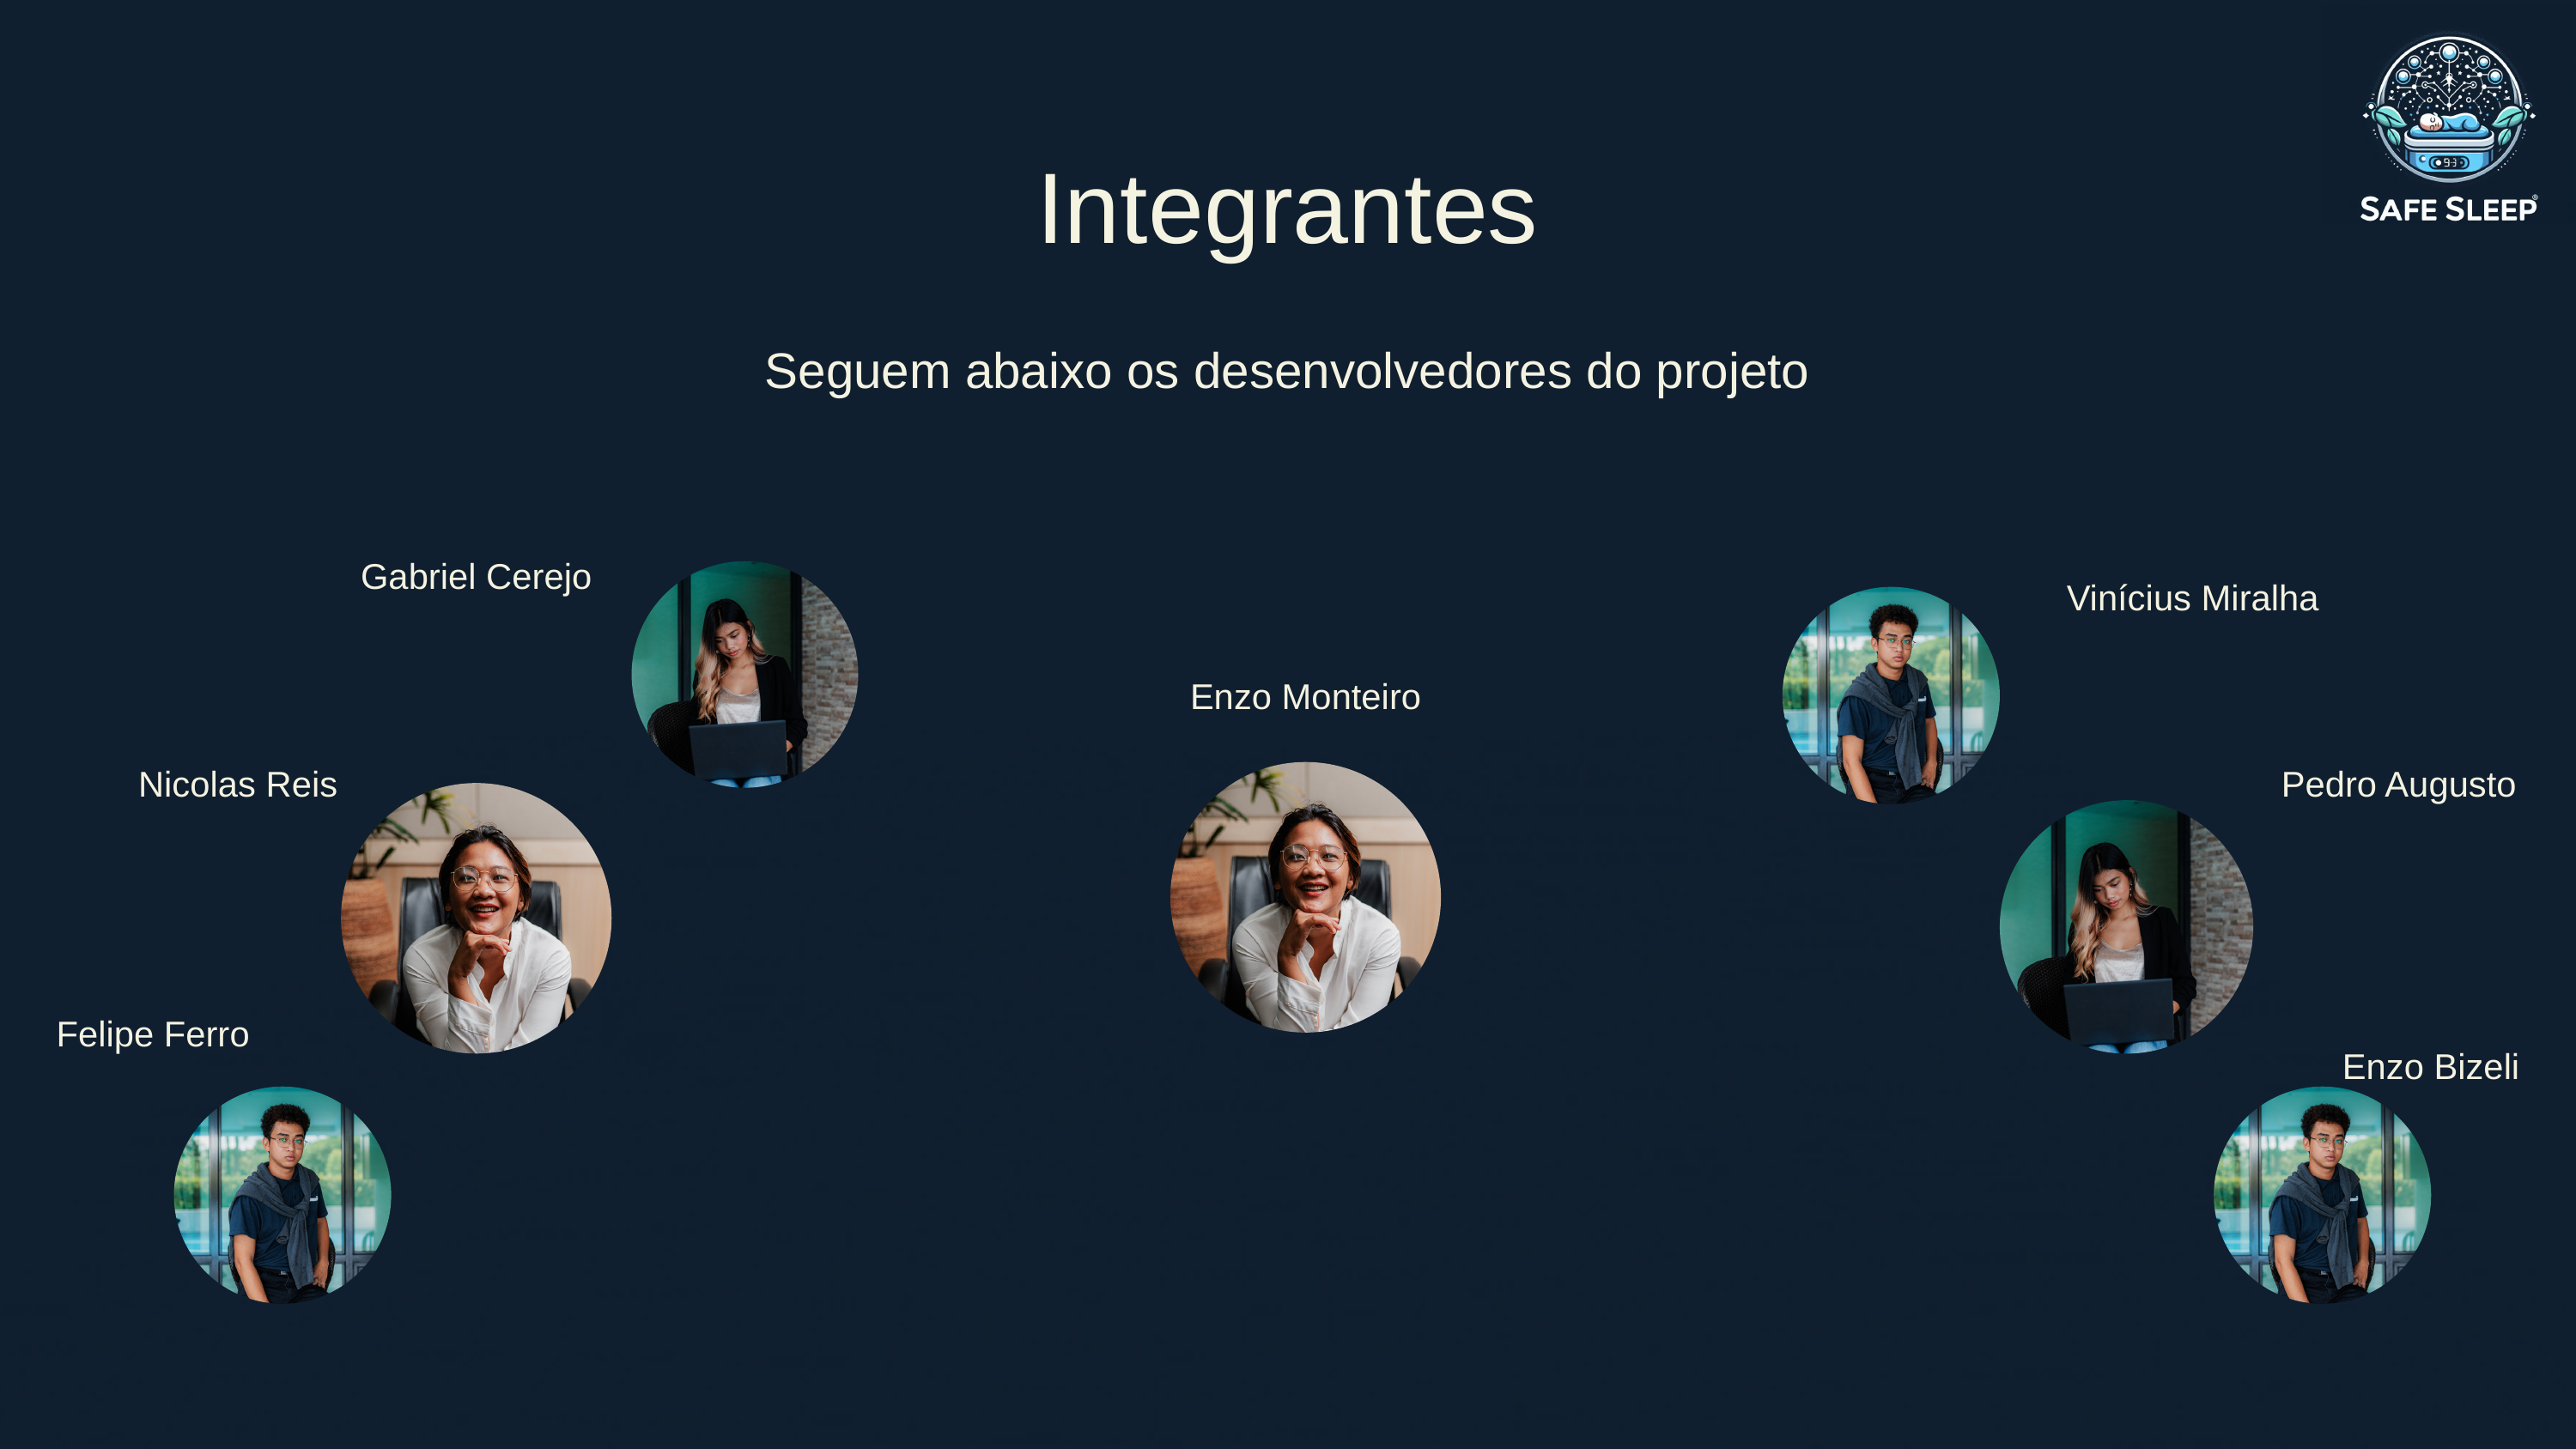

Integrantes
Seguem abaixo os desenvolvedores do projeto
Gabriel Cerejo

Vinícius Miralha

Enzo Monteiro

Nicolas Reis
Pedro Augusto

Felipe Ferro
Enzo Bizeli